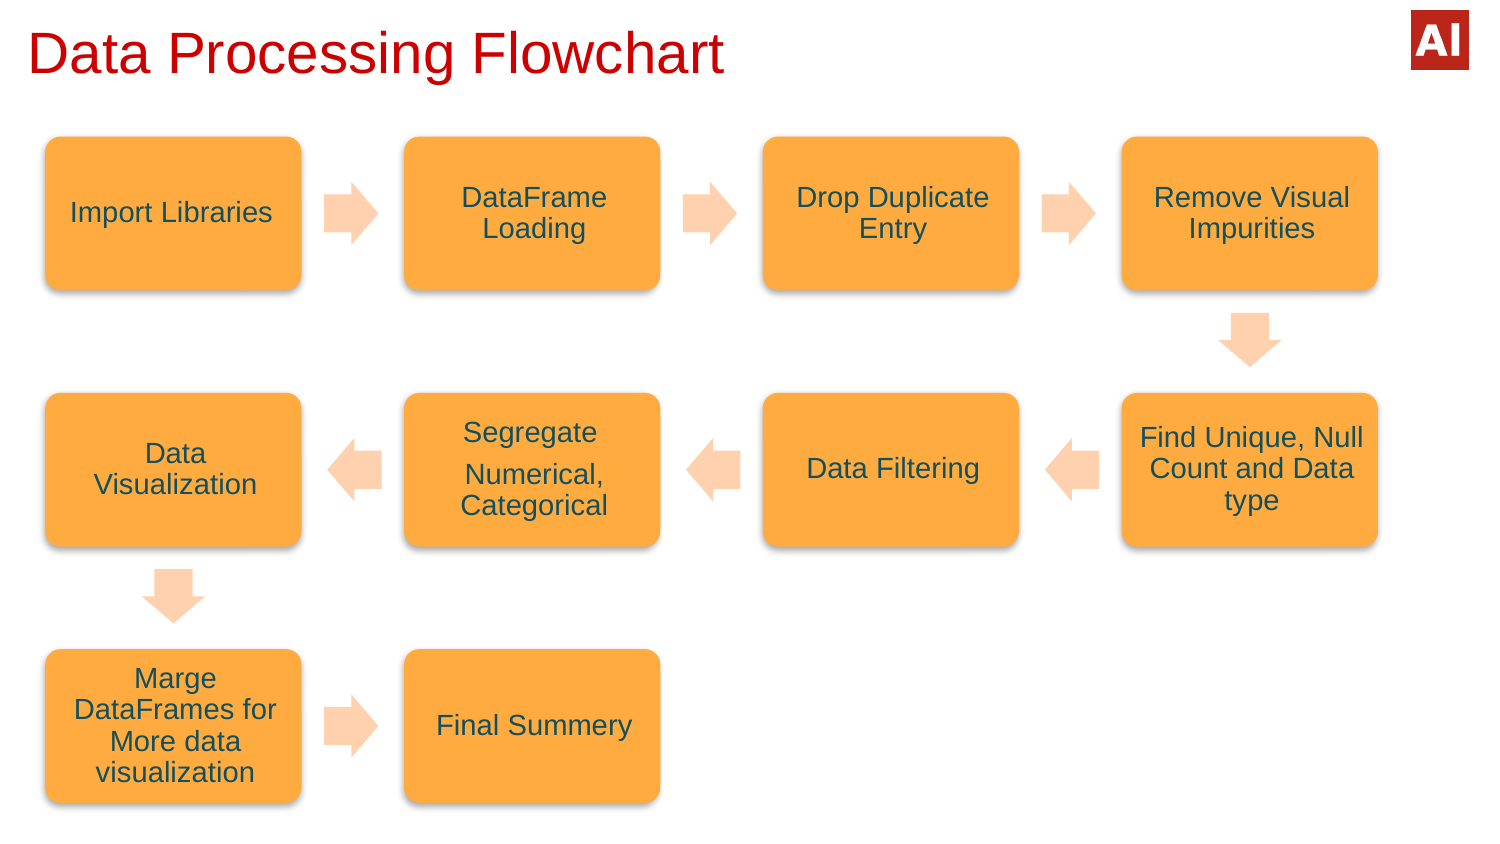

# Data Processing Flowchart
Import Libraries

DataFrame Loading

Drop Duplicate Entry

Remove Visual Impurities

Find Unique, Null Count and Data type

Data Filtering

Segregate
Numerical, Categorical

Data Visualization

Marge DataFrames for More data visualization

Final Summery